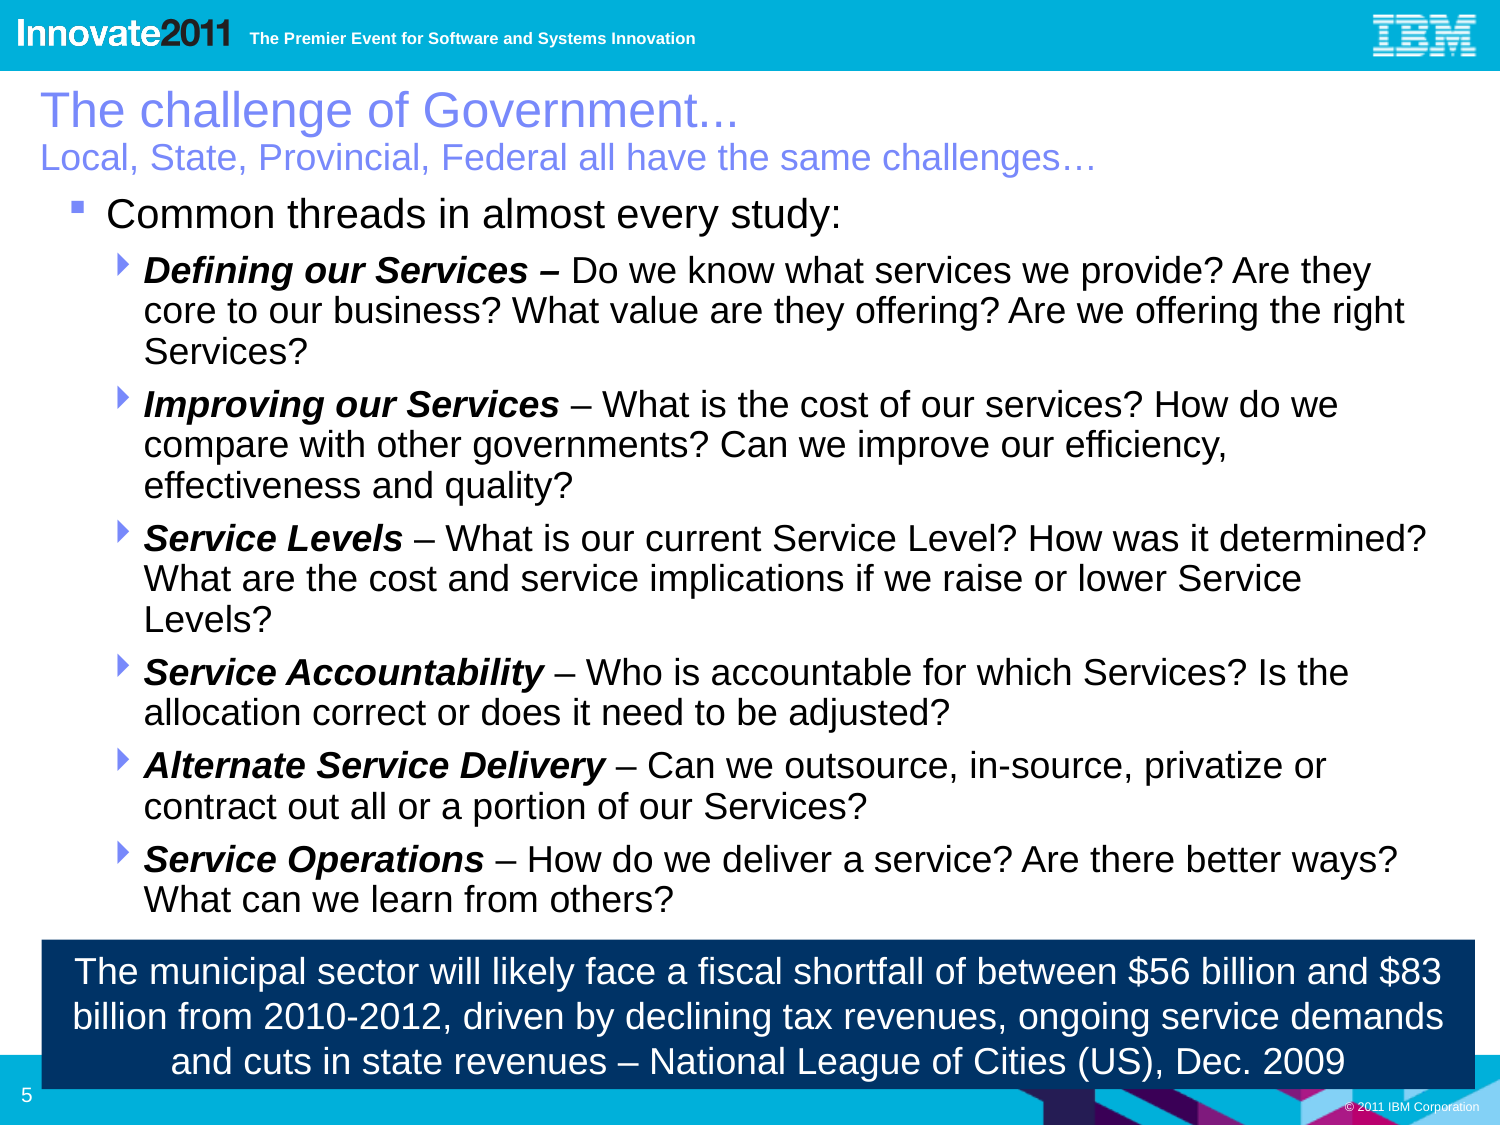

The challenge of Government...
Local, State, Provincial, Federal all have the same challenges…
Common threads in almost every study:
Defining our Services – Do we know what services we provide? Are they core to our business? What value are they offering? Are we offering the right Services?
Improving our Services – What is the cost of our services? How do we compare with other governments? Can we improve our efficiency, effectiveness and quality?
Service Levels – What is our current Service Level? How was it determined? What are the cost and service implications if we raise or lower Service Levels?
Service Accountability – Who is accountable for which Services? Is the allocation correct or does it need to be adjusted?
Alternate Service Delivery – Can we outsource, in-source, privatize or contract out all or a portion of our Services?
Service Operations – How do we deliver a service? Are there better ways? What can we learn from others?
The municipal sector will likely face a fiscal shortfall of between $56 billion and $83 billion from 2010-2012, driven by declining tax revenues, ongoing service demands and cuts in state revenues – National League of Cities (US), Dec. 2009